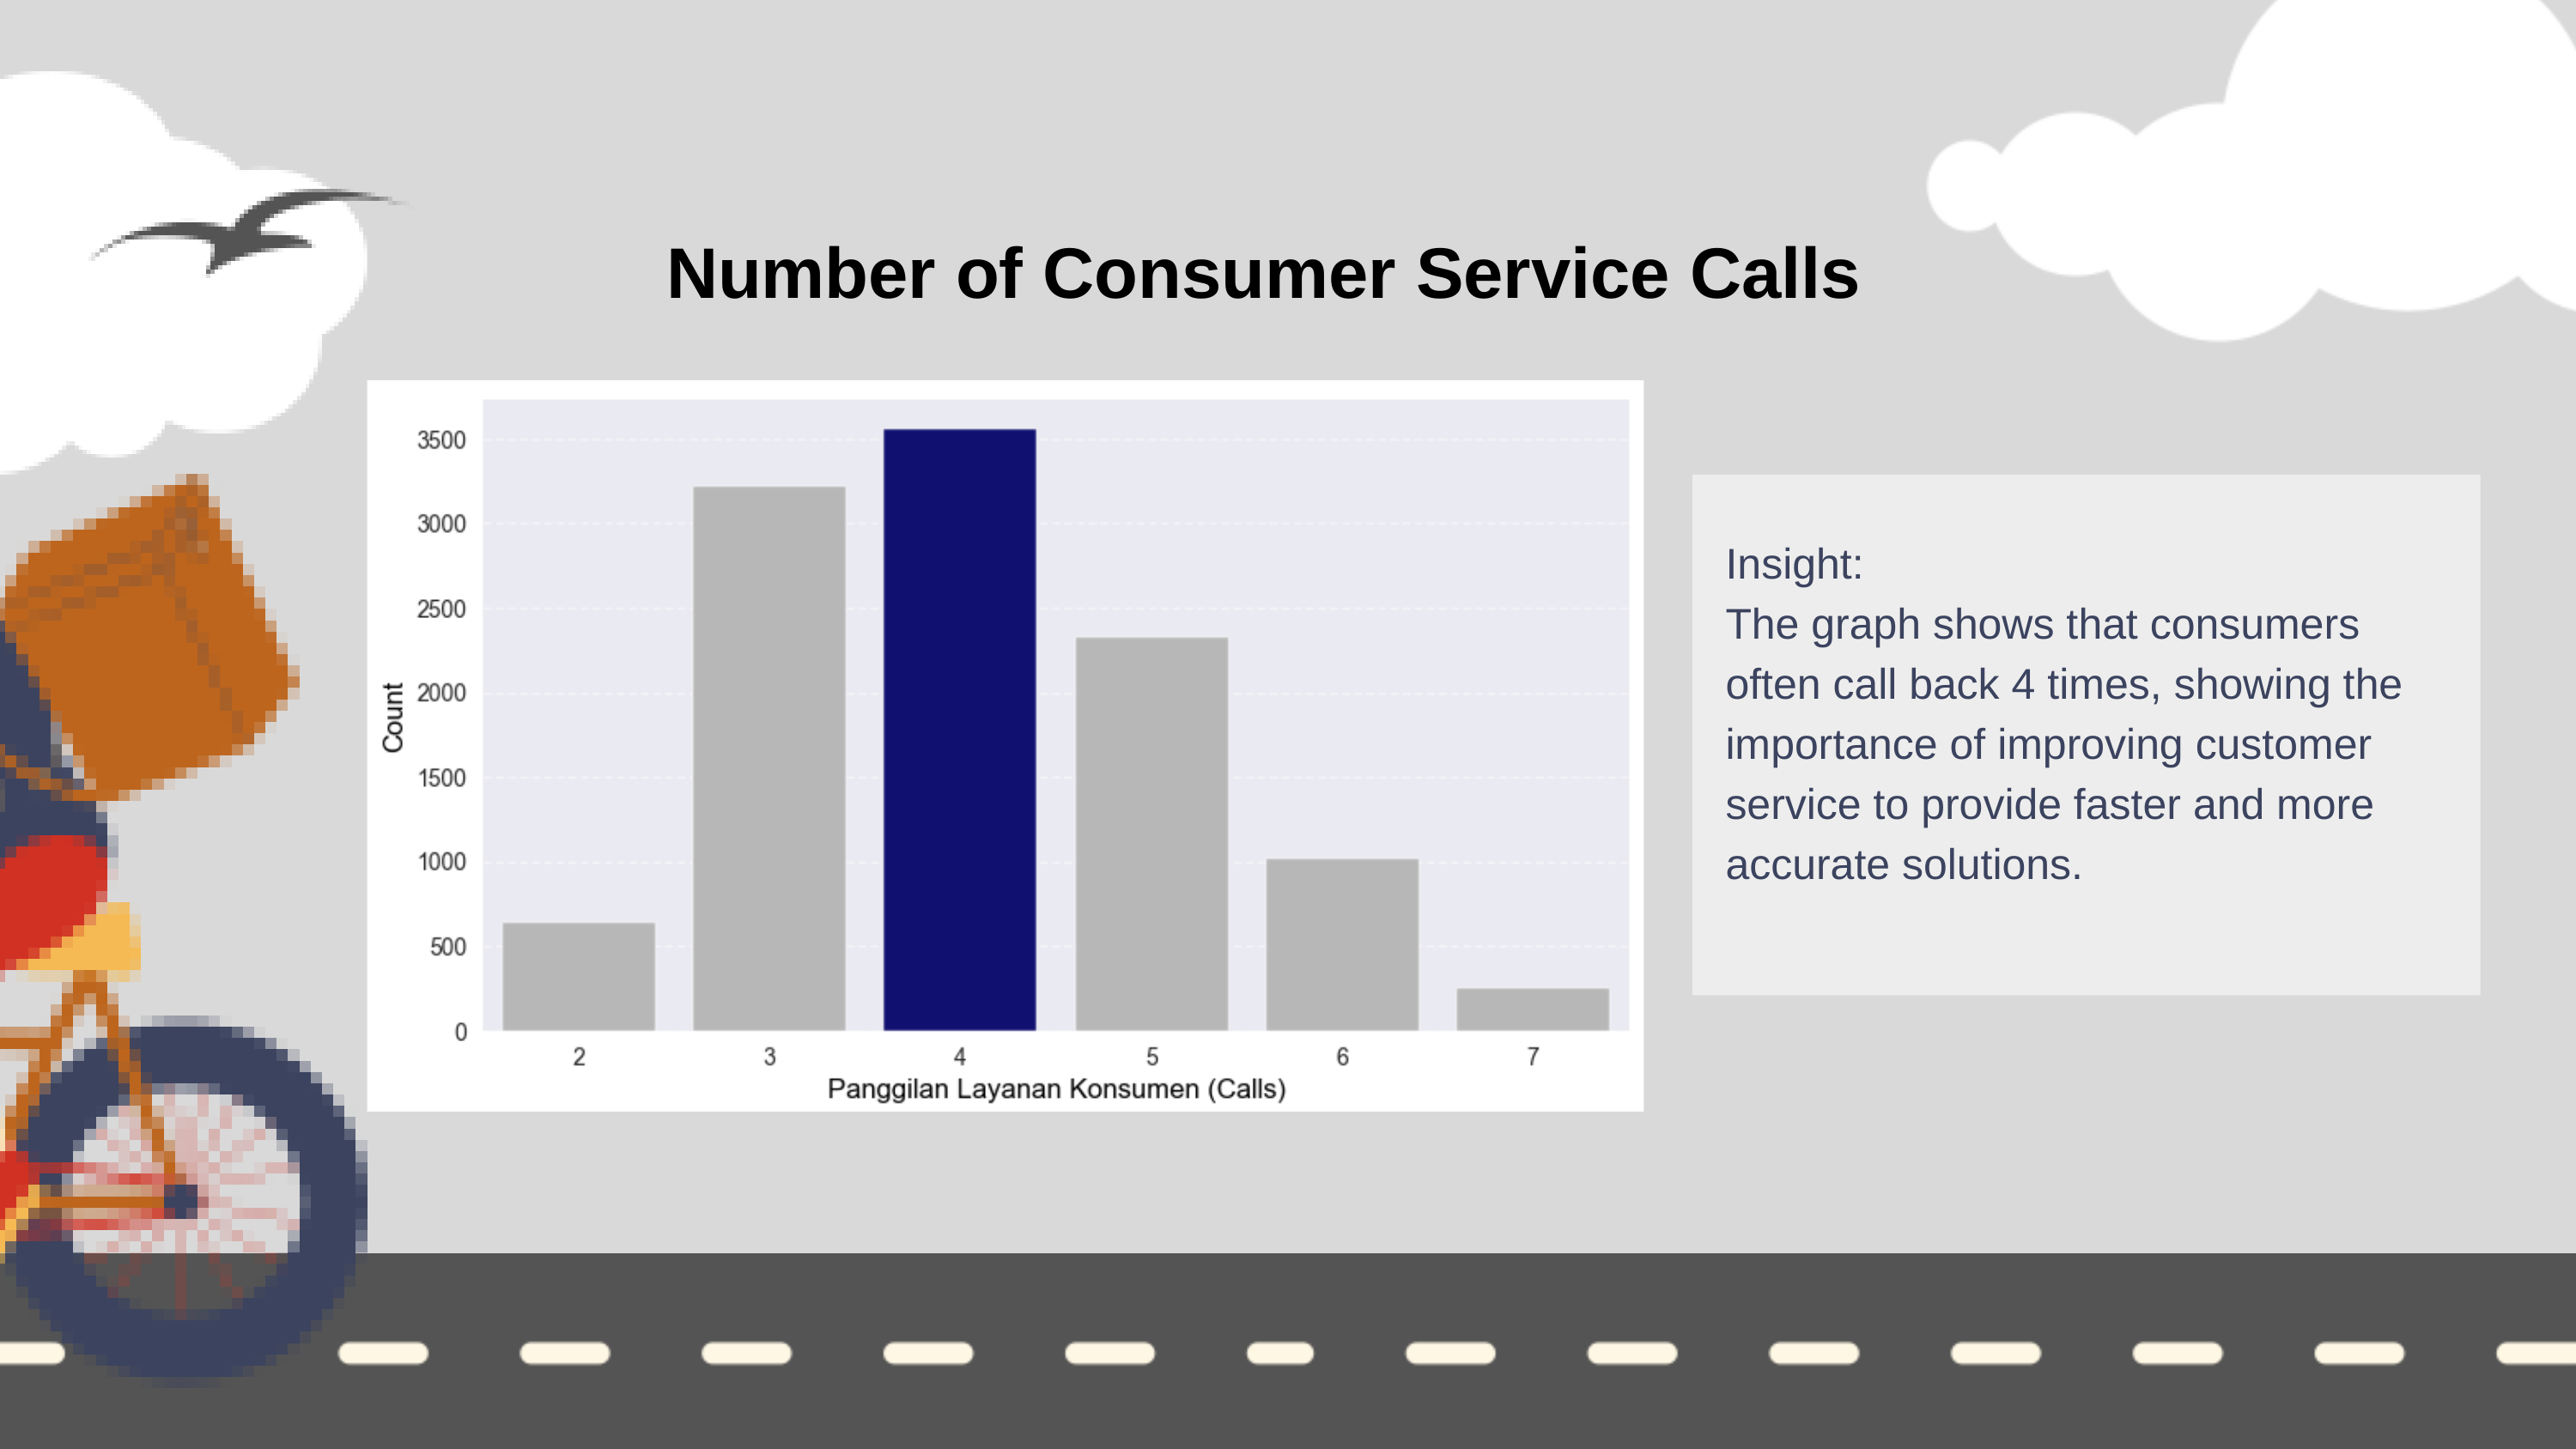

Number of Consumer Service Calls

Insight:
The graph shows that consumers often call back 4 times, showing the importance of improving customer service to provide faster and more accurate solutions.